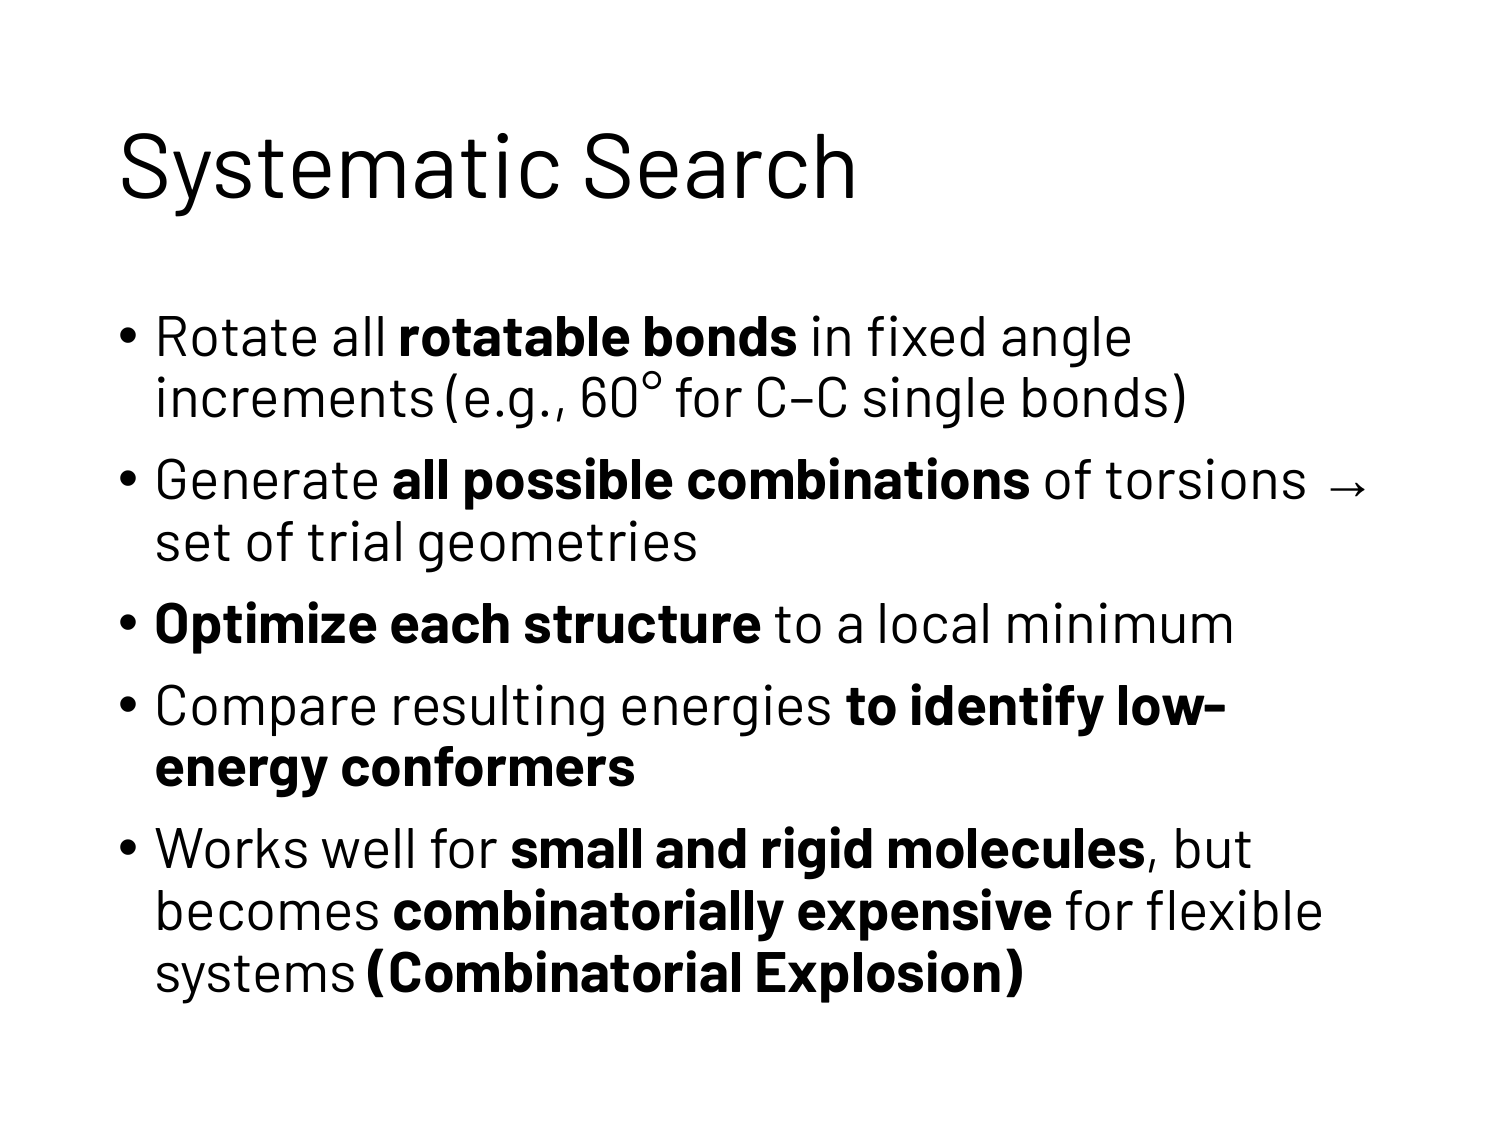

# Systematic Search
Rotate all rotatable bonds in fixed angle increments (e.g., 60° for C–C single bonds)
Generate all possible combinations of torsions → set of trial geometries
Optimize each structure to a local minimum
Compare resulting energies to identify low-energy conformers
Works well for small and rigid molecules, but becomes combinatorially expensive for flexible systems (Combinatorial Explosion)